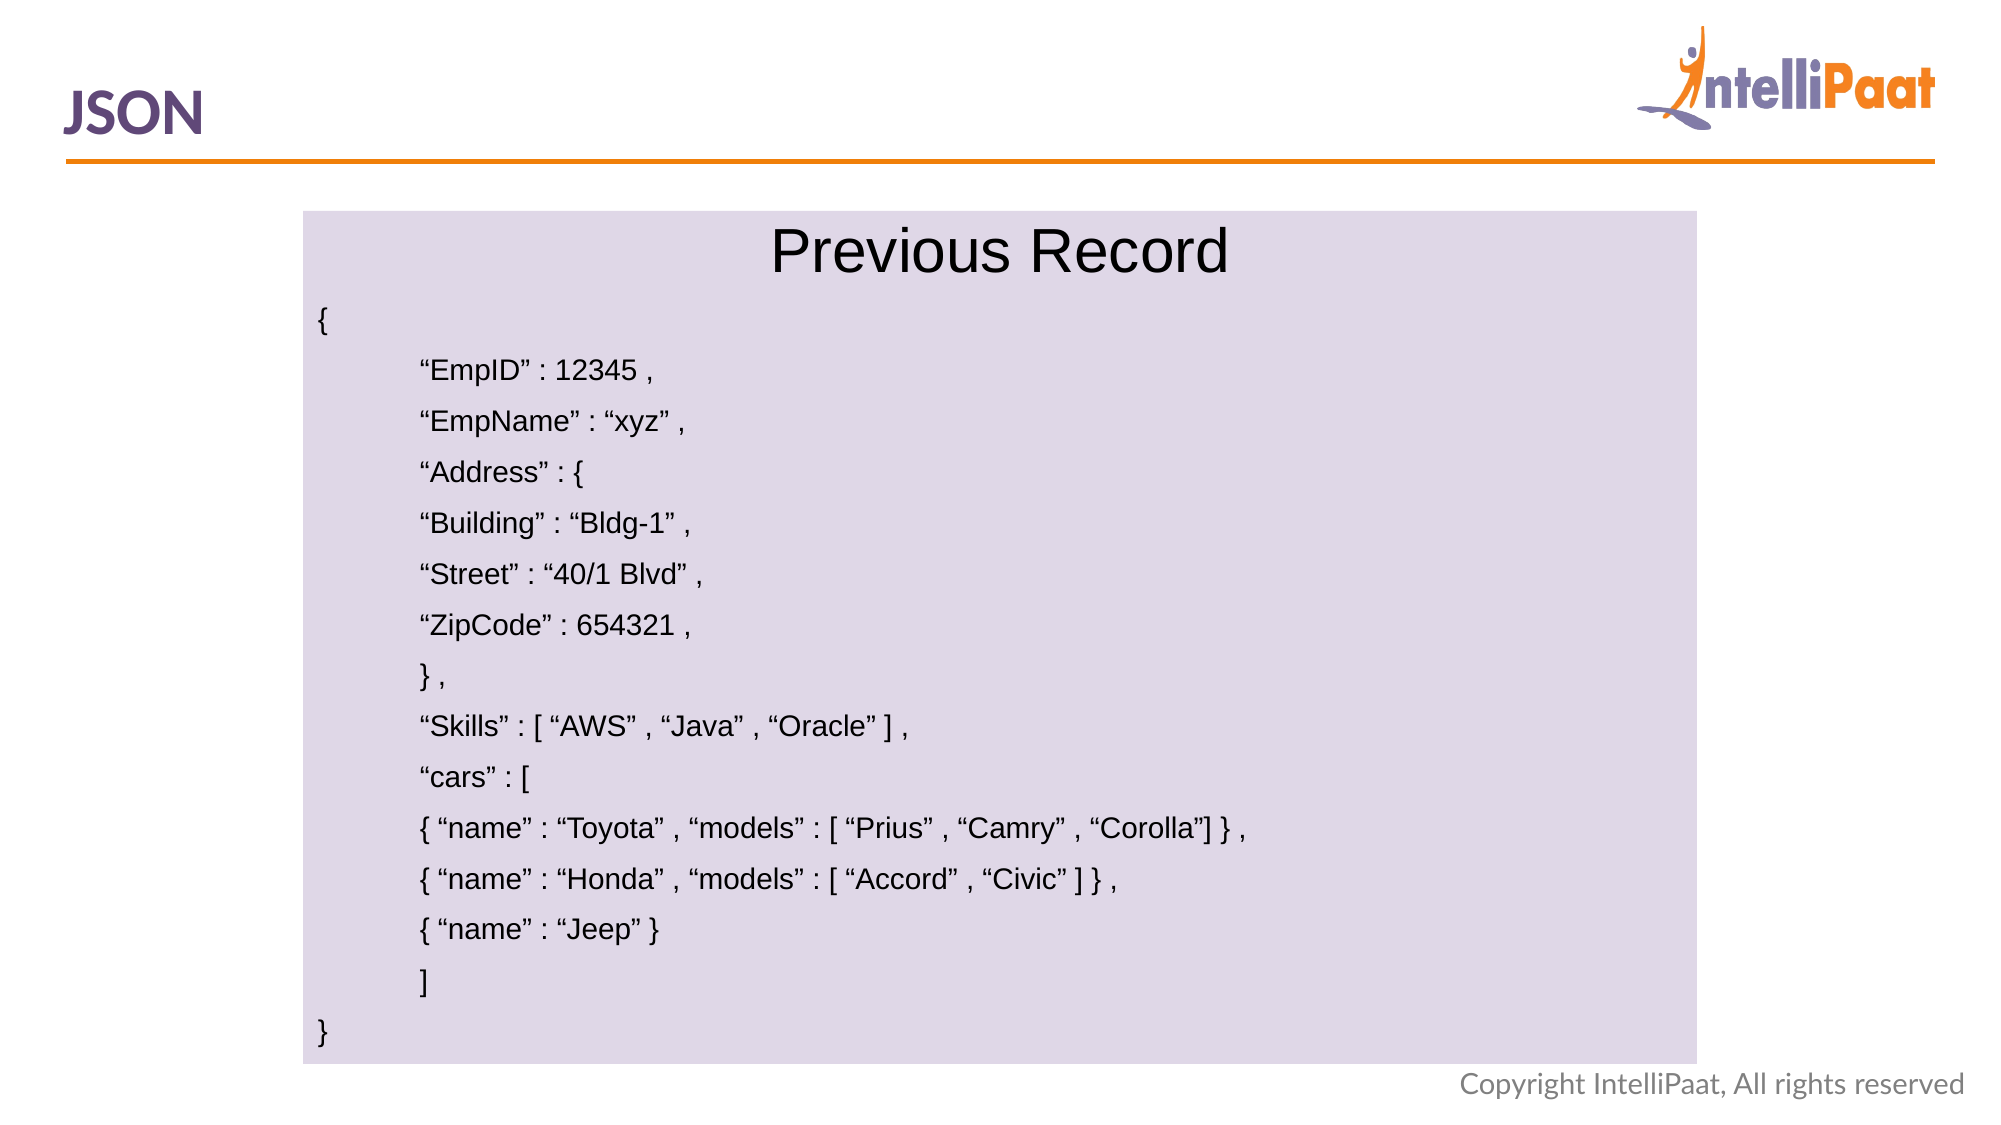

JSON
Previous Record
{
	“EmpID” : 12345 ,
	“EmpName” : “xyz” ,
	“Address” : {
		“Building” : “Bldg-1” ,
		“Street” : “40/1 Blvd” ,
		“ZipCode” : 654321 ,
	} ,
	“Skills” : [ “AWS” , “Java” , “Oracle” ] ,
	“cars” : [
		{ “name” : “Toyota” , “models” : [ “Prius” , “Camry” , “Corolla”] } ,
		{ “name” : “Honda” , “models” : [ “Accord” , “Civic” ] } ,
		{ “name” : “Jeep” }
	]
}